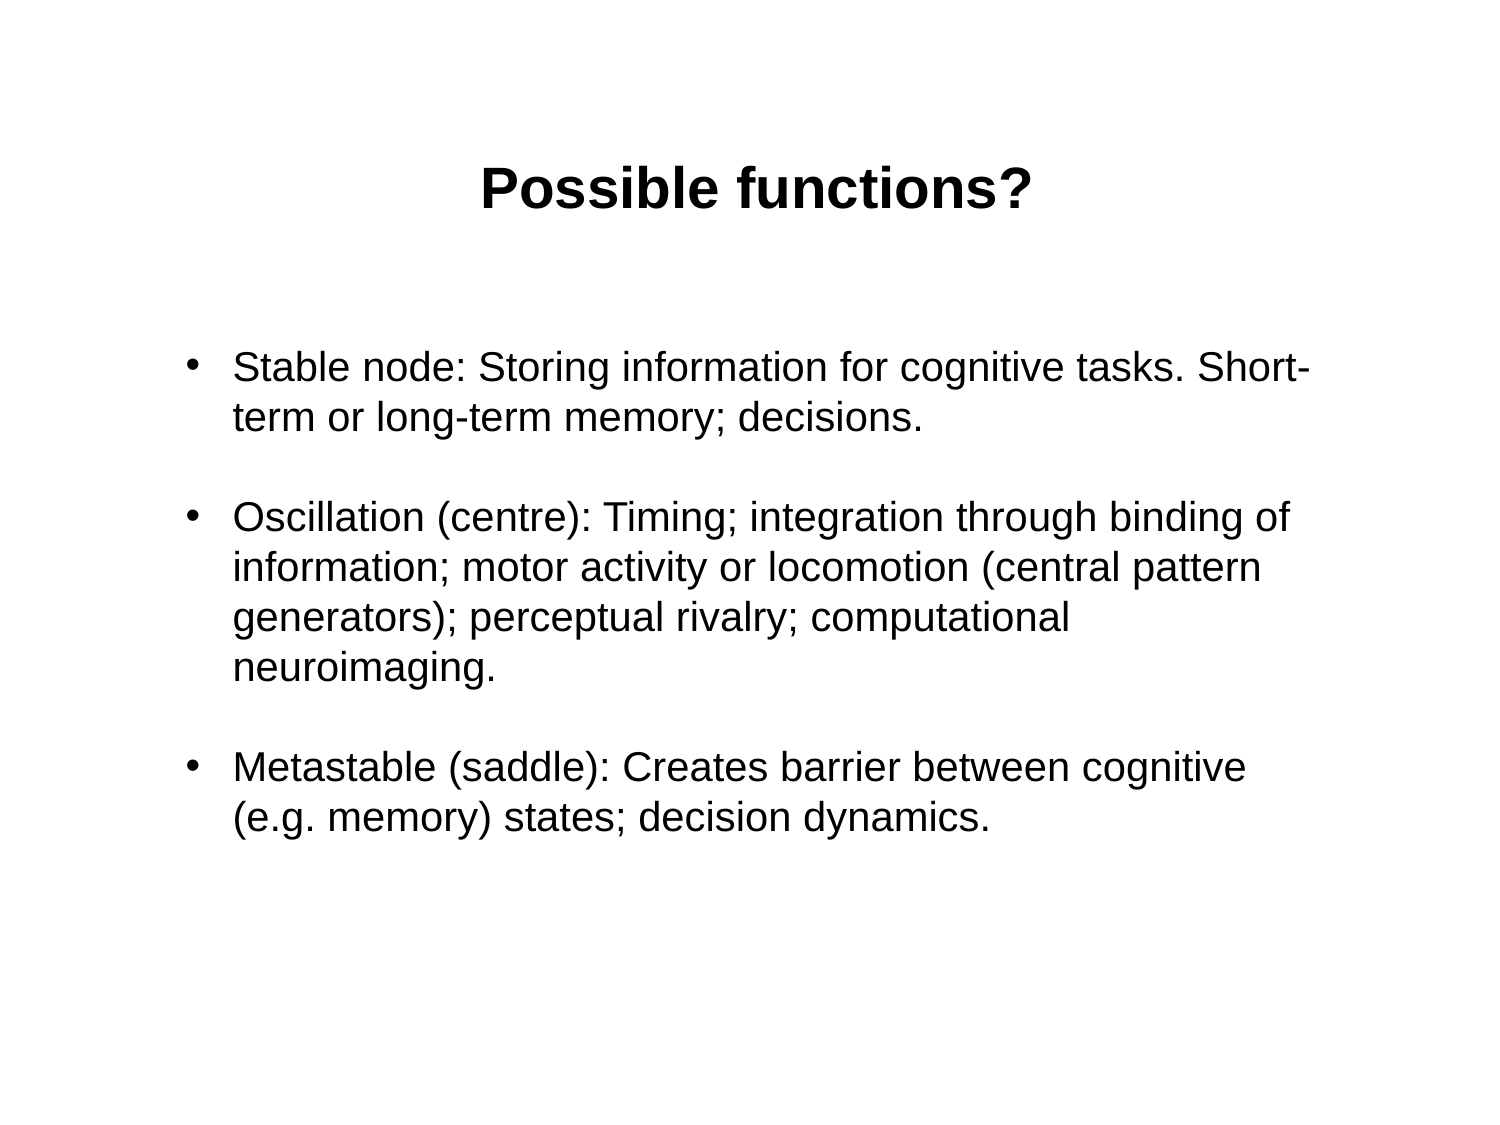

Possible functions?

Stable node: Storing information for cognitive tasks. Short-term or long-term memory; decisions.

Oscillation (centre): Timing; integration through binding of information; motor activity or locomotion (central pattern generators); perceptual rivalry; computational neuroimaging.

Metastable (saddle): Creates barrier between cognitive (e.g. memory) states; decision dynamics.